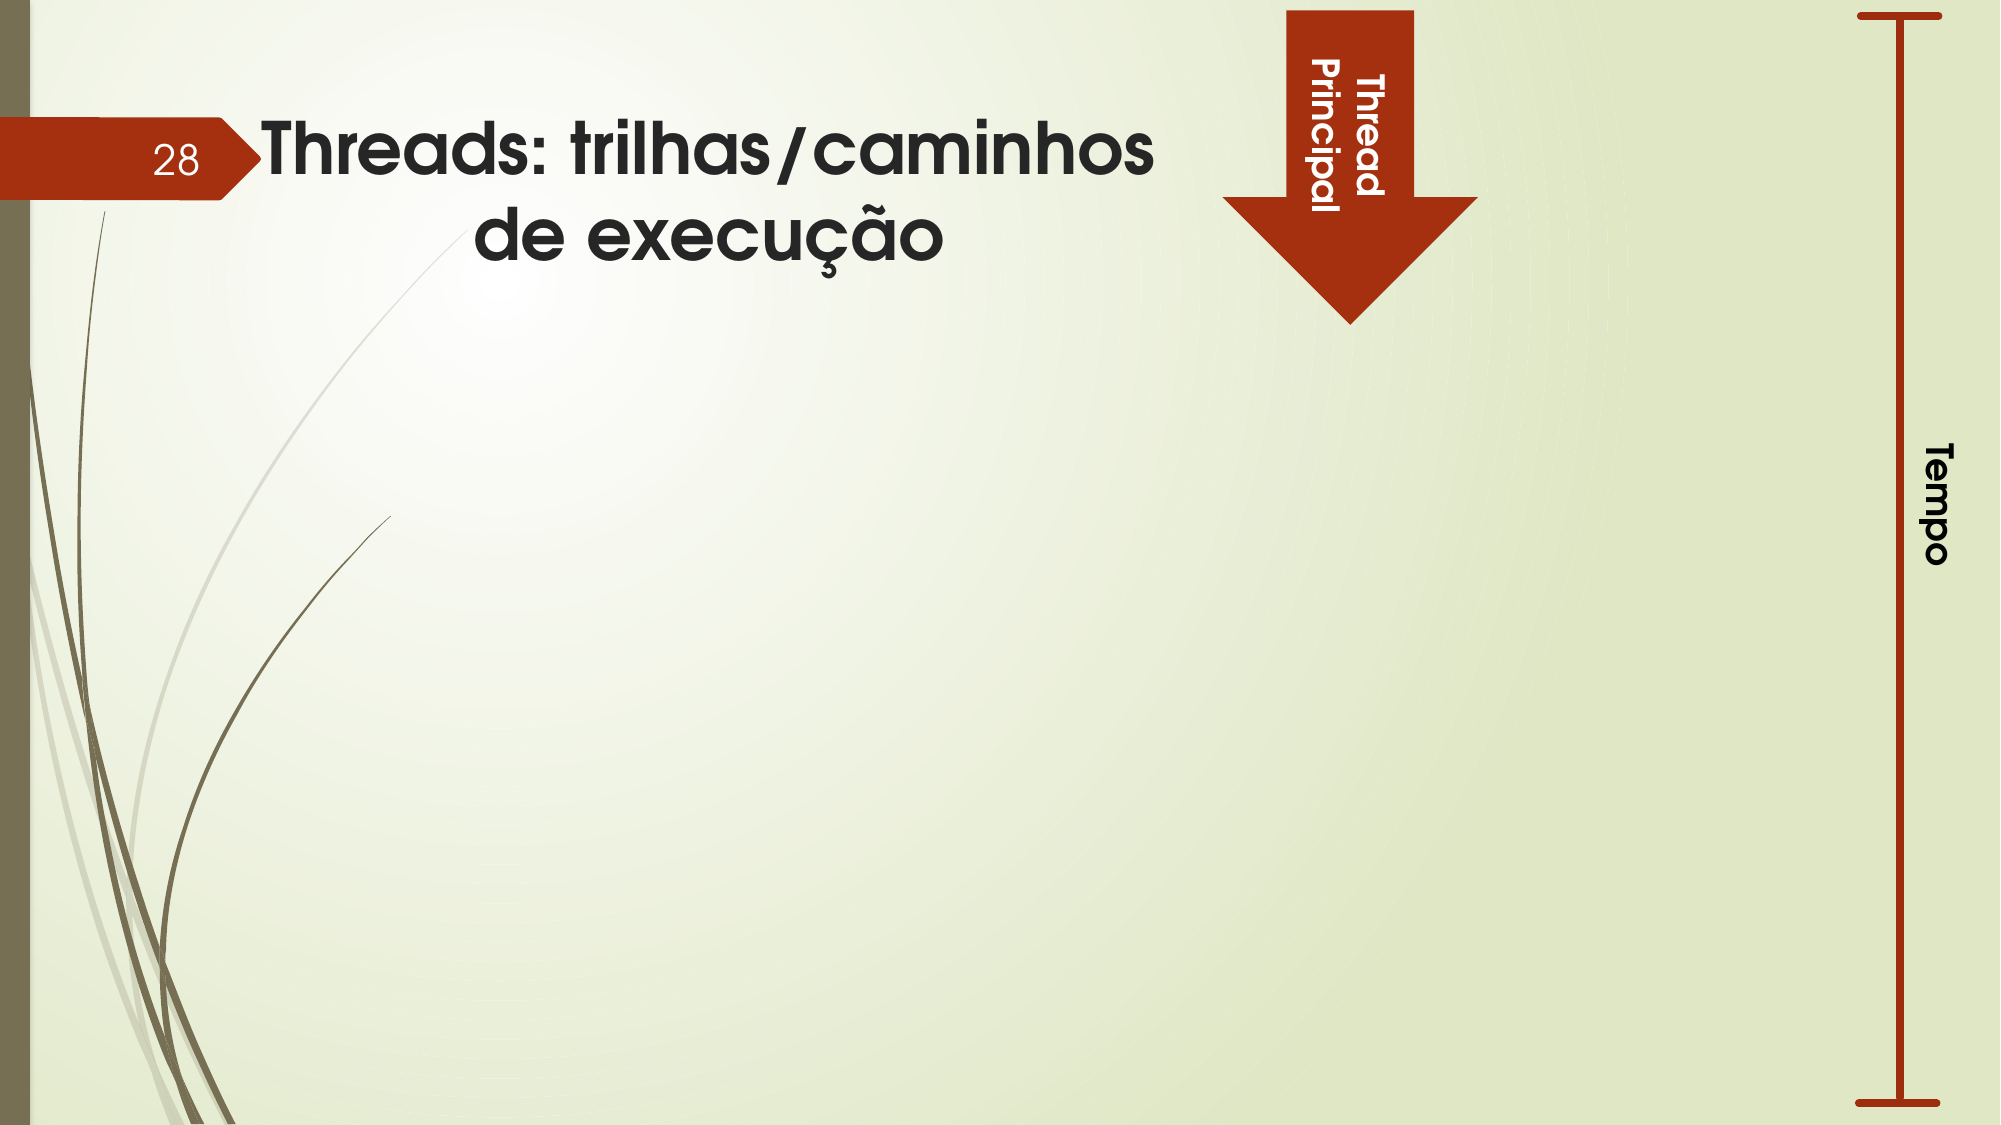

Thread Principal
# Threads: trilhas/caminhos de execução
28
Tempo